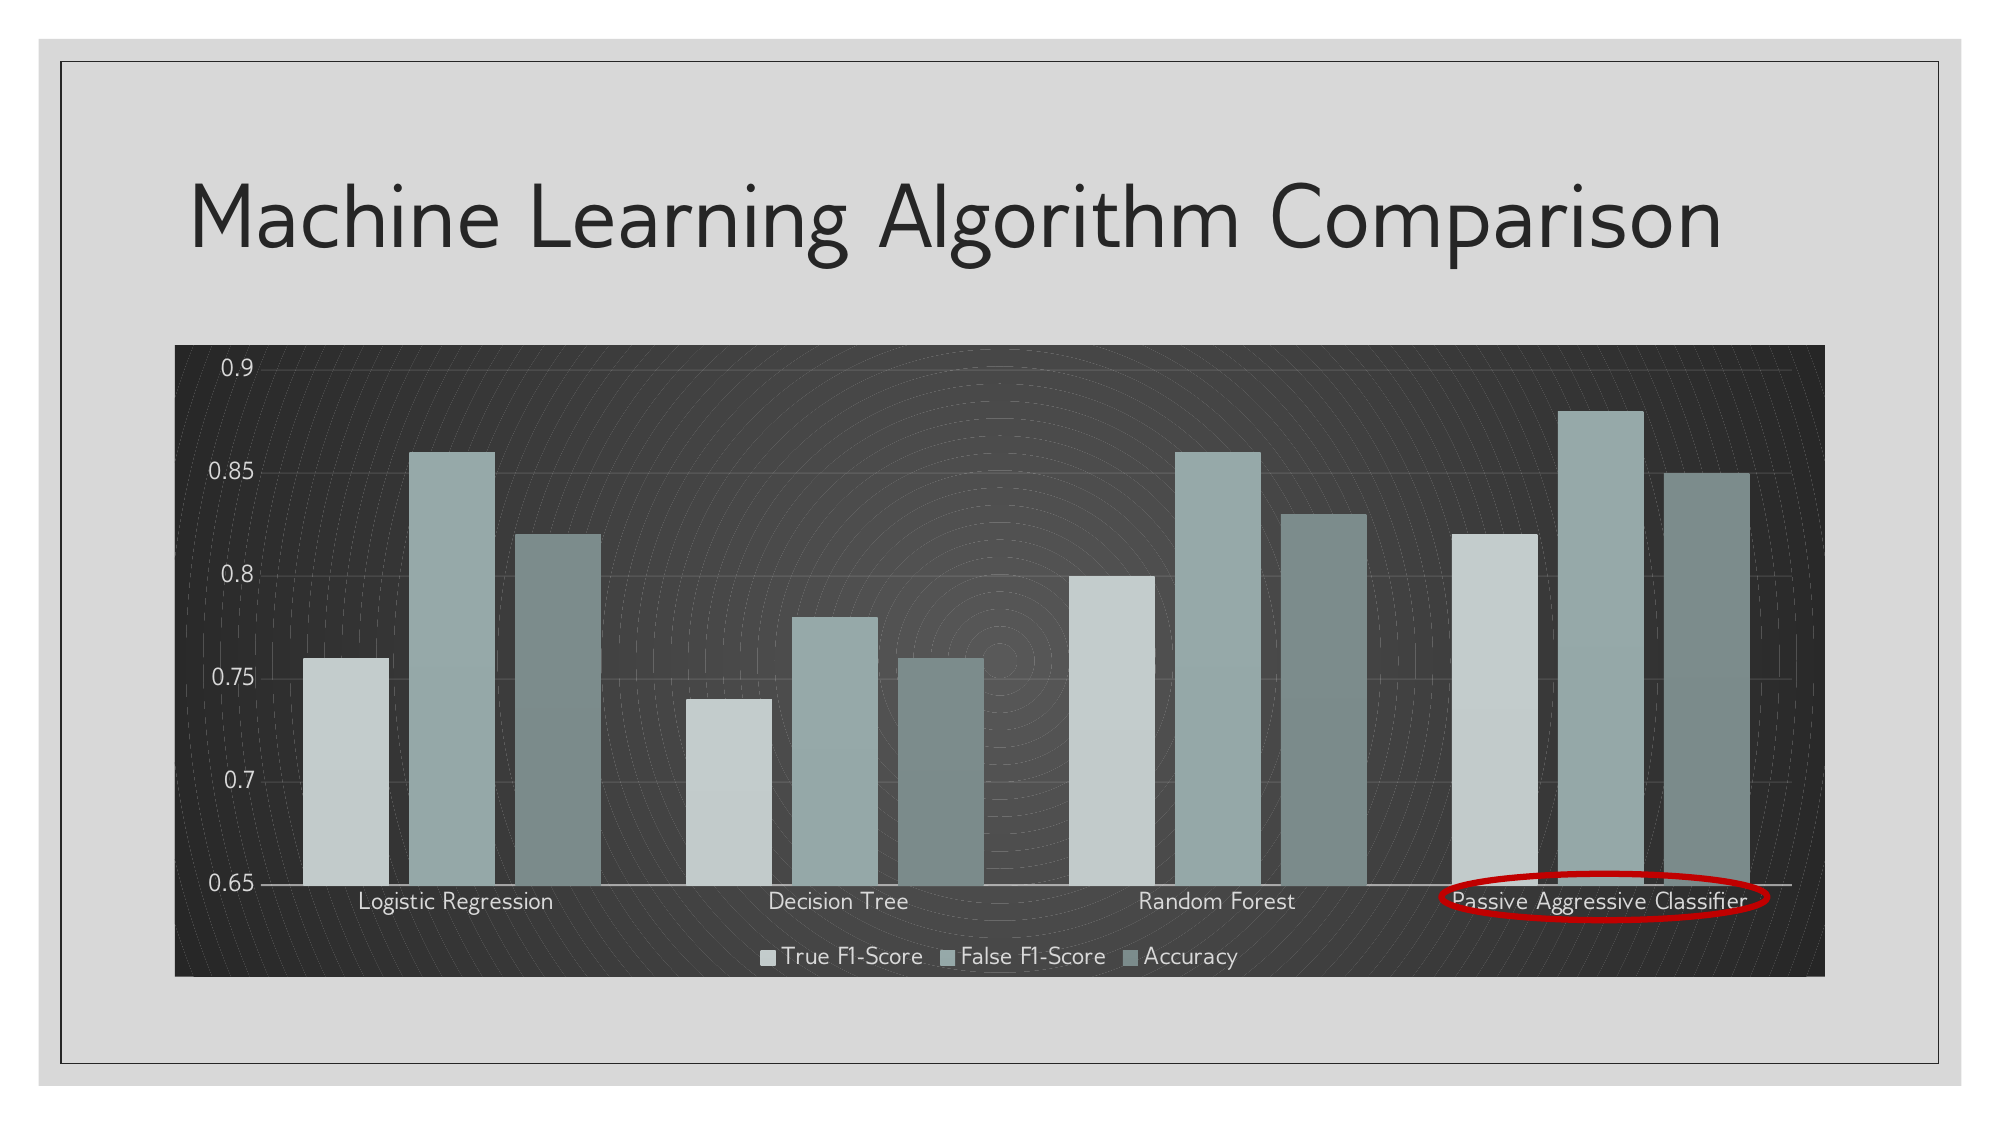

# Machine Learning Algorithm Comparison

### Chart

| Category | True F1-Score | False F1-Score | Accuracy |
|---|---|---|---|
|  Logistic Regression | 0.76 | 0.86 | 0.82 |
|  Decision Tree | 0.74 | 0.78 | 0.76 |
| Random Forest | 0.8 | 0.86 | 0.83 |
| Passive Aggressive Classifier | 0.82 | 0.88 | 0.85 |